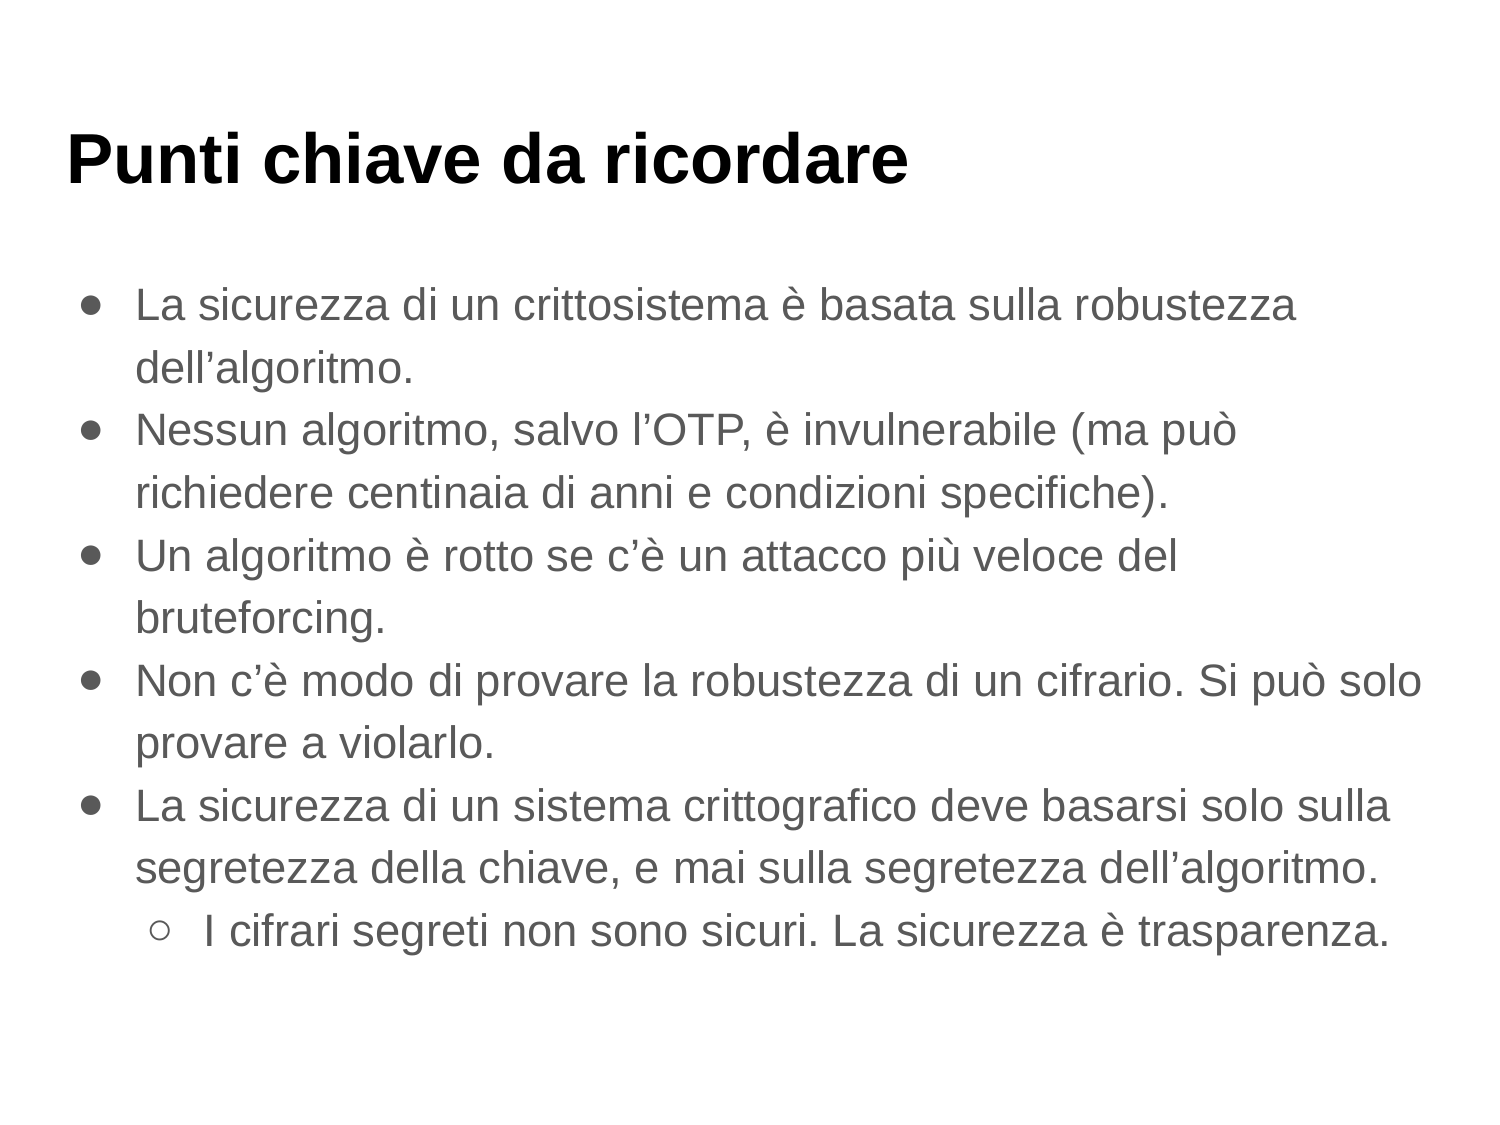

# Punti chiave da ricordare
La sicurezza di un crittosistema è basata sulla robustezza dell’algoritmo.
Nessun algoritmo, salvo l’OTP, è invulnerabile (ma può richiedere centinaia di anni e condizioni specifiche).
Un algoritmo è rotto se c’è un attacco più veloce del bruteforcing.
Non c’è modo di provare la robustezza di un cifrario. Si può solo provare a violarlo.
La sicurezza di un sistema crittografico deve basarsi solo sulla segretezza della chiave, e mai sulla segretezza dell’algoritmo.
I cifrari segreti non sono sicuri. La sicurezza è trasparenza.